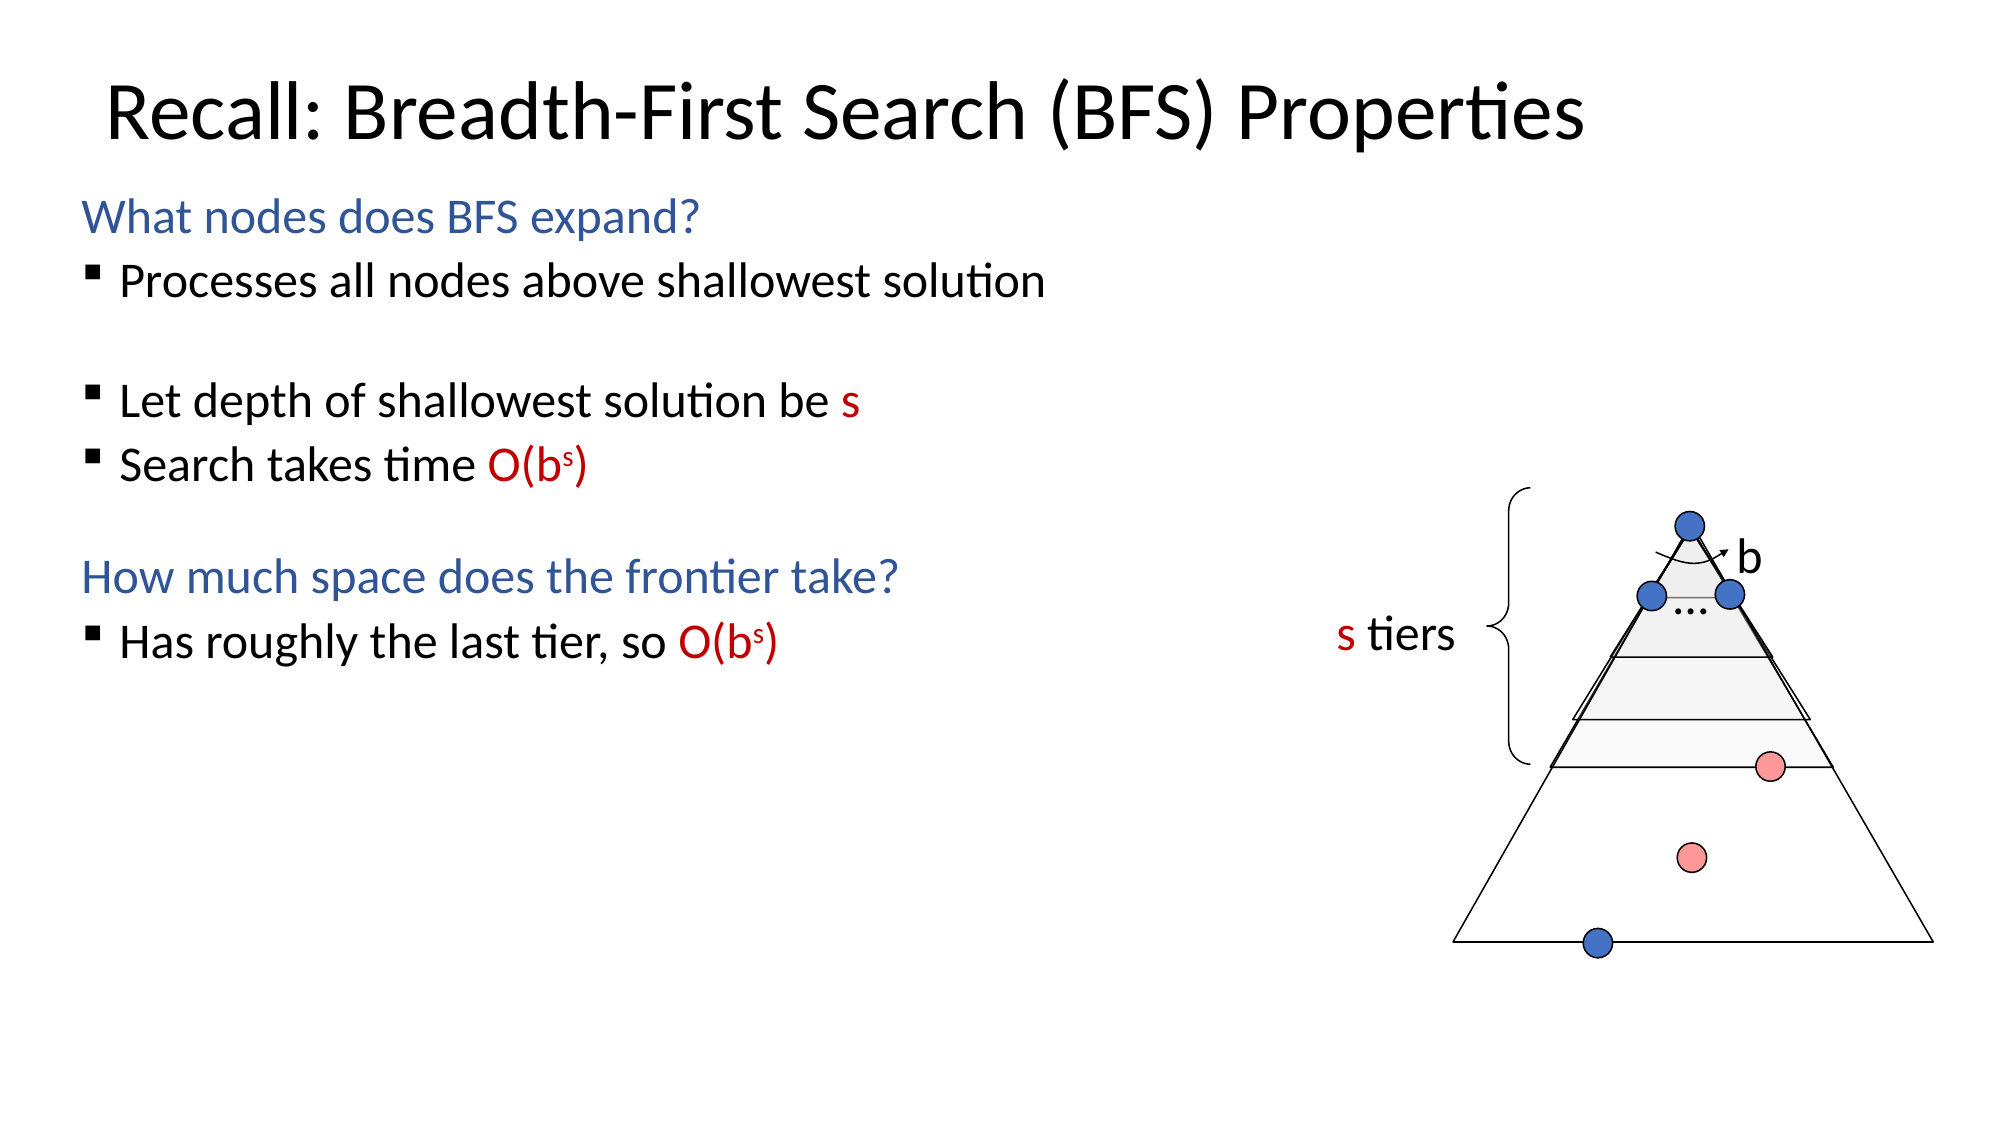

# Recall: Breadth-First Search (BFS) Properties
What nodes does BFS expand?
Processes all nodes above shallowest solution

Let depth of shallowest solution be s
Search takes time O(bs)

How much space does the frontier take?
Has roughly the last tier, so O(bs)

b

…

s tiers